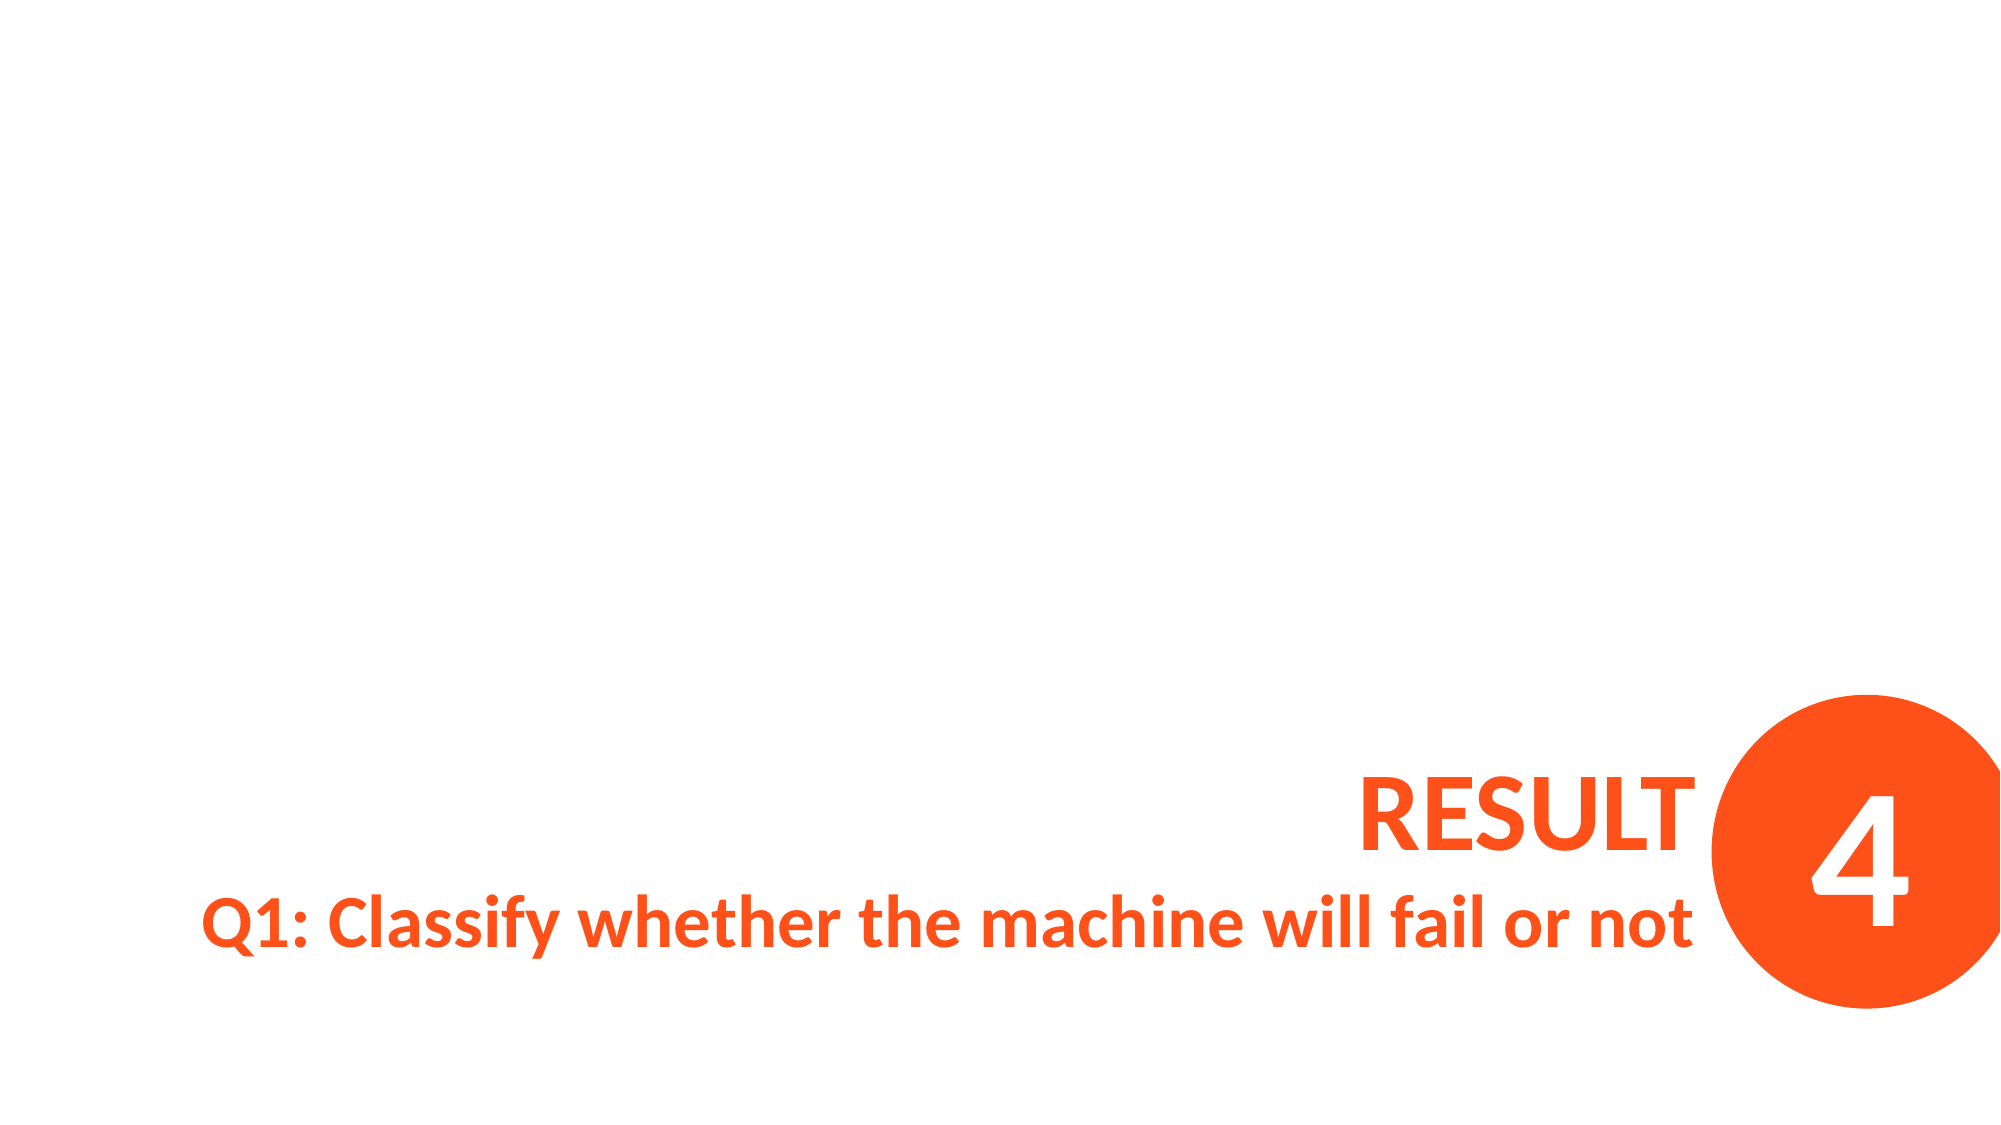

4
RESULT
Q1: Classify whether the machine will fail or not